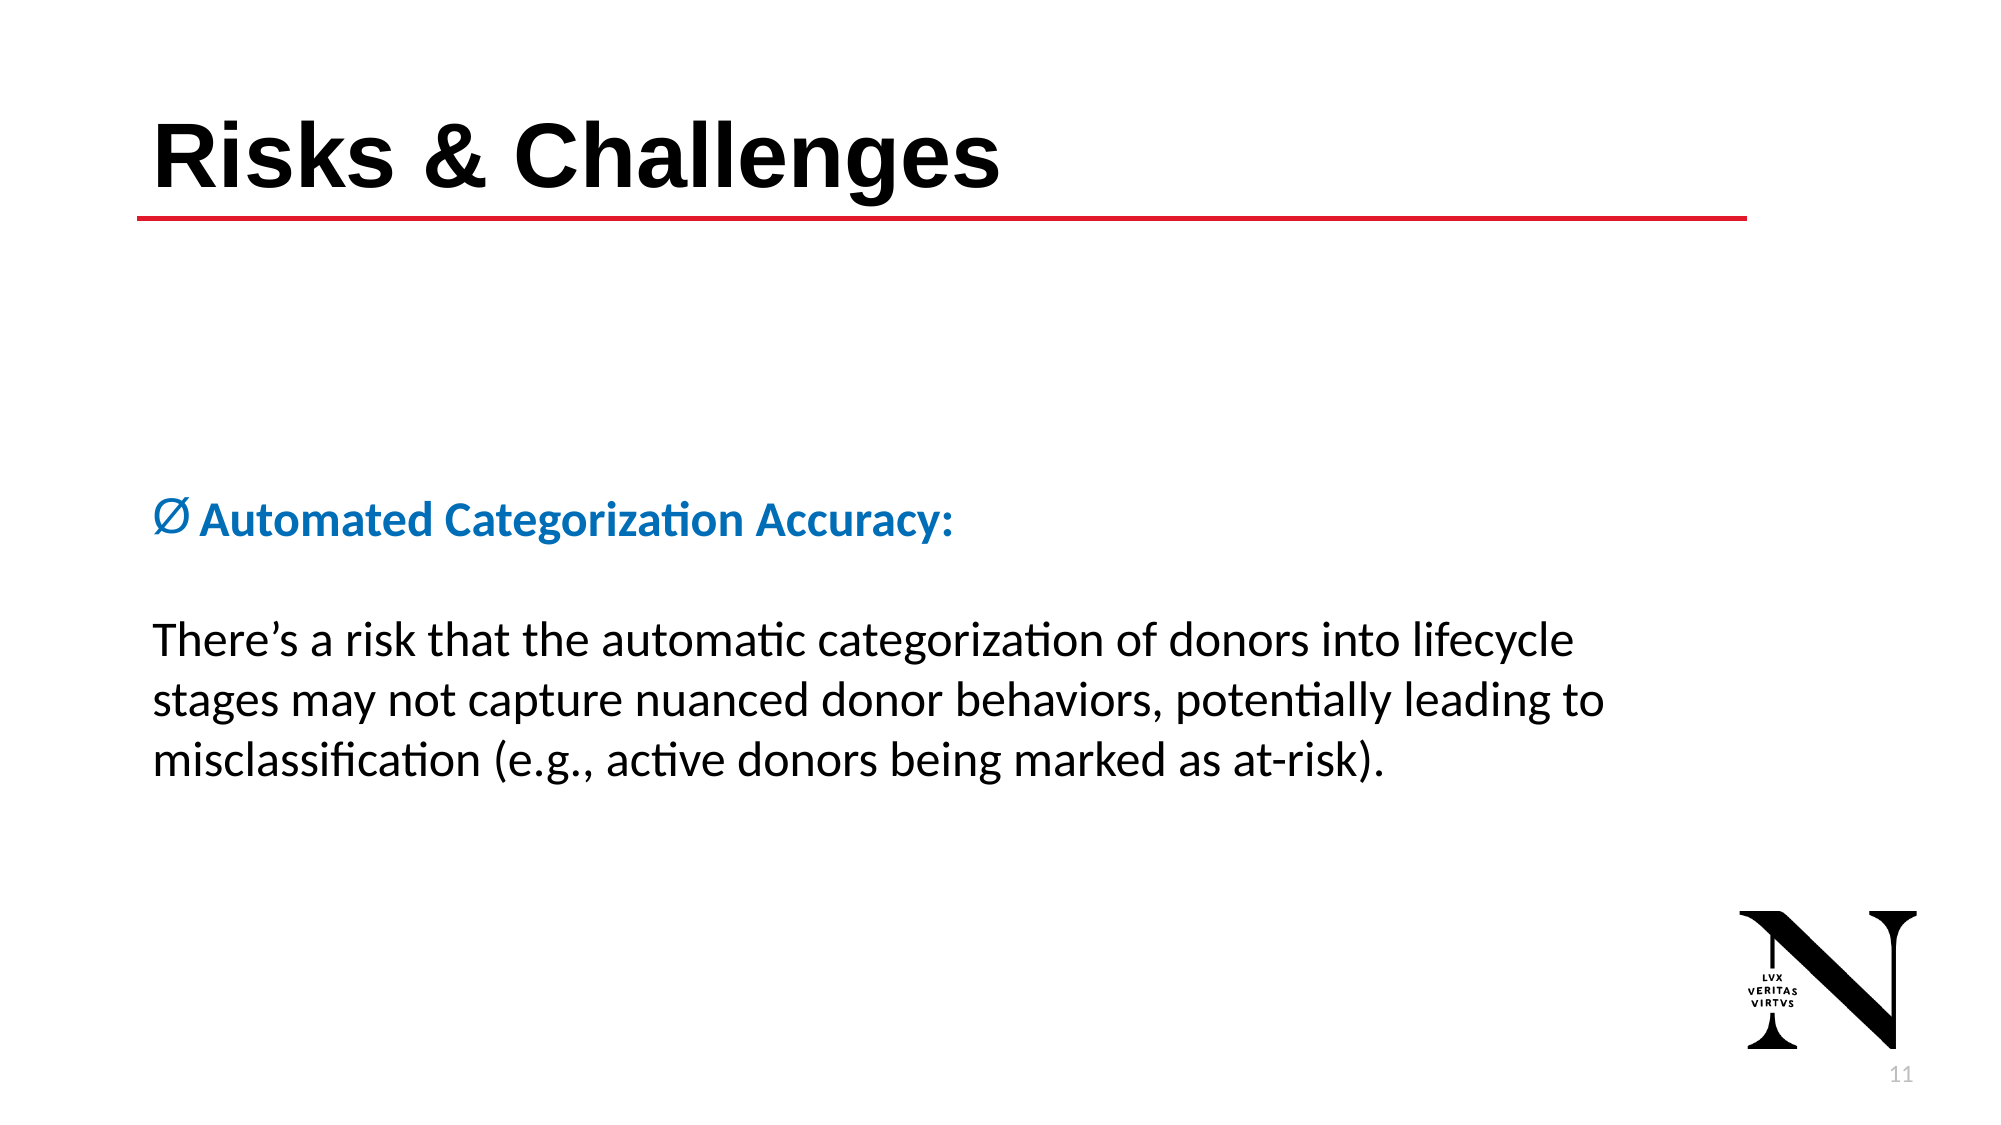

# Risks & Challenges

Automated Categorization Accuracy:

There’s a risk that the automatic categorization of donors into lifecycle stages may not capture nuanced donor behaviors, potentially leading to misclassification (e.g., active donors being marked as at-risk).
11